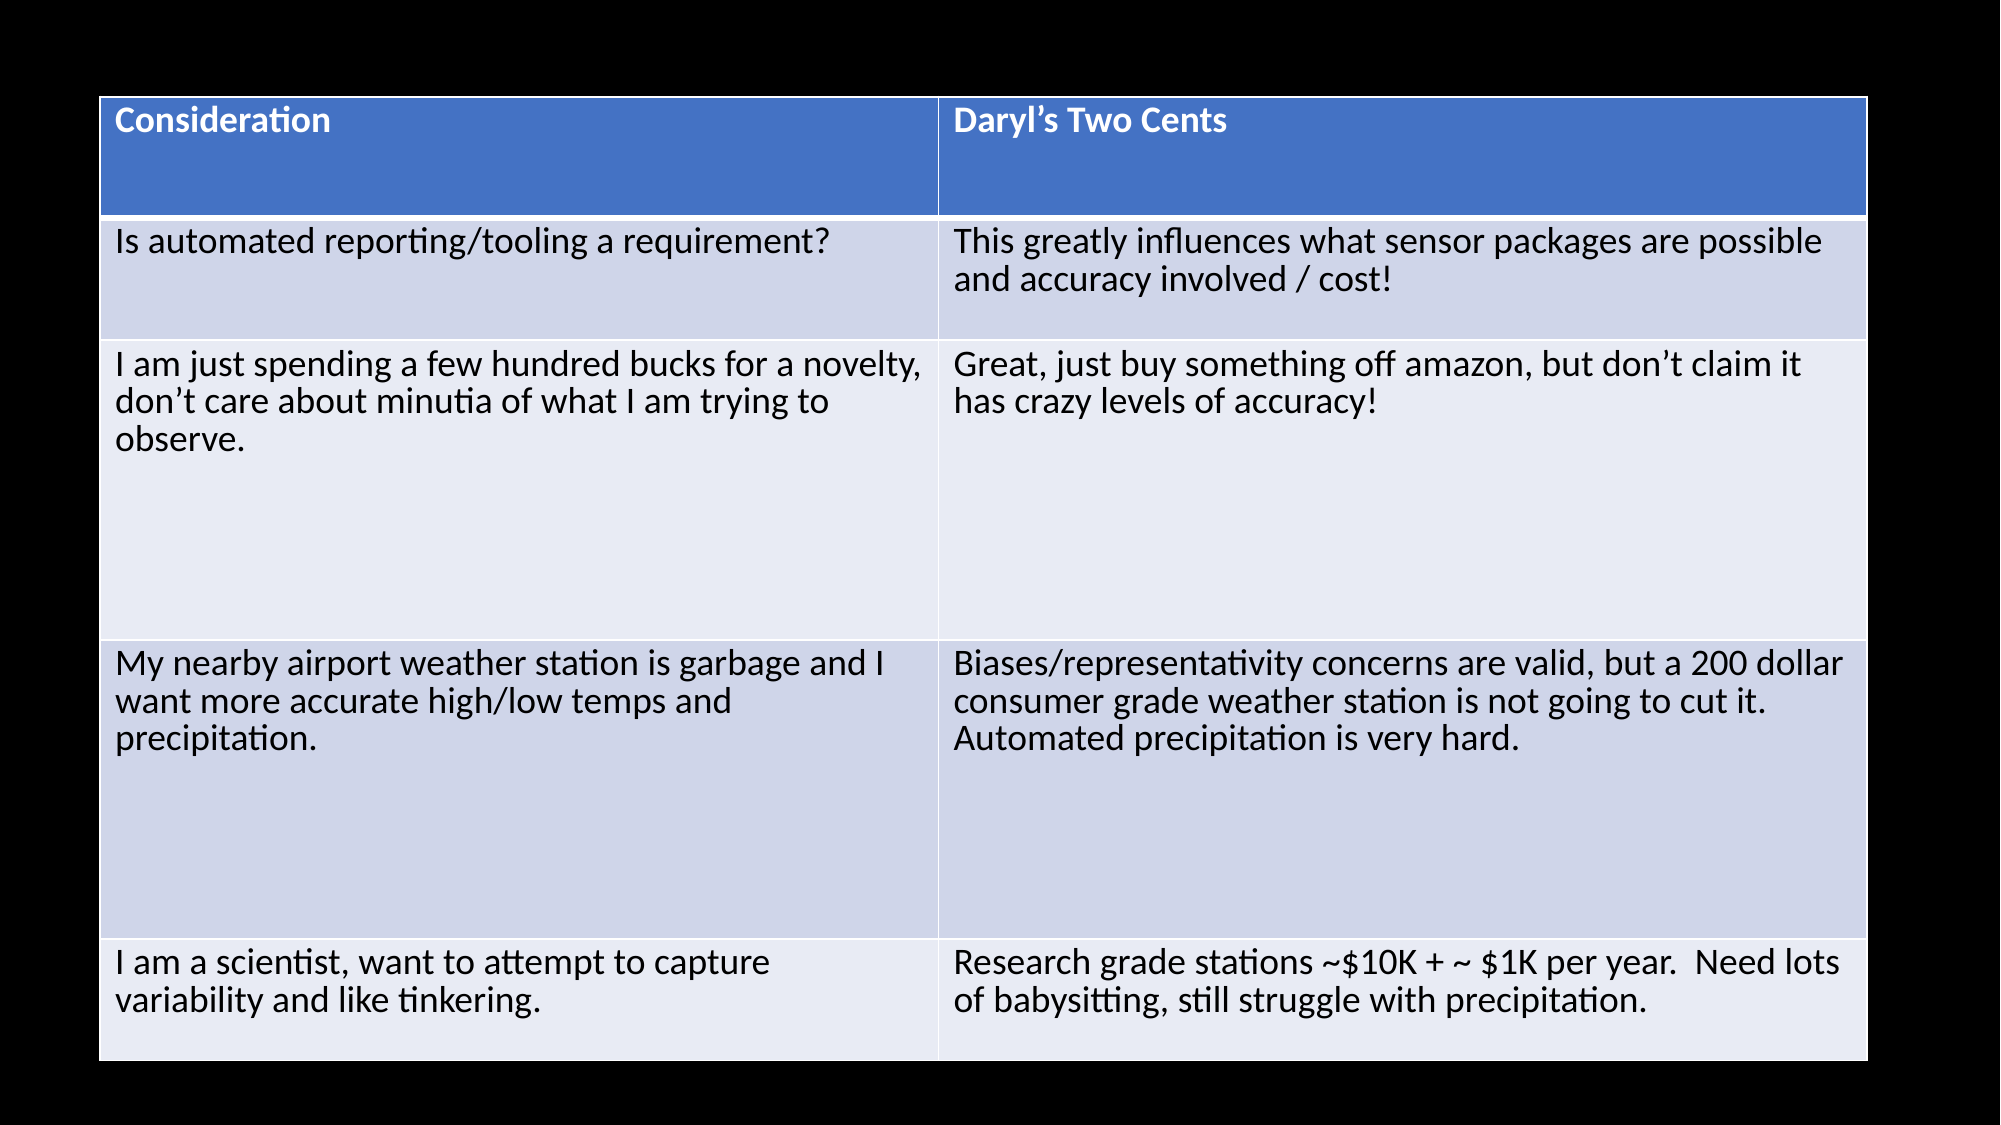

| Consideration | Daryl’s Two Cents |
| --- | --- |
| Is automated reporting/tooling a requirement? | This greatly influences what sensor packages are possible and accuracy involved / cost! |
| I am just spending a few hundred bucks for a novelty, don’t care about minutia of what I am trying to observe. | Great, just buy something off amazon, but don’t claim it has crazy levels of accuracy! |
| My nearby airport weather station is garbage and I want more accurate high/low temps and precipitation. | Biases/representativity concerns are valid, but a 200 dollar consumer grade weather station is not going to cut it. Automated precipitation is very hard. |
| I am a scientist, want to attempt to capture variability and like tinkering. | Research grade stations ~$10K + ~ $1K per year. Need lots of babysitting, still struggle with precipitation. |